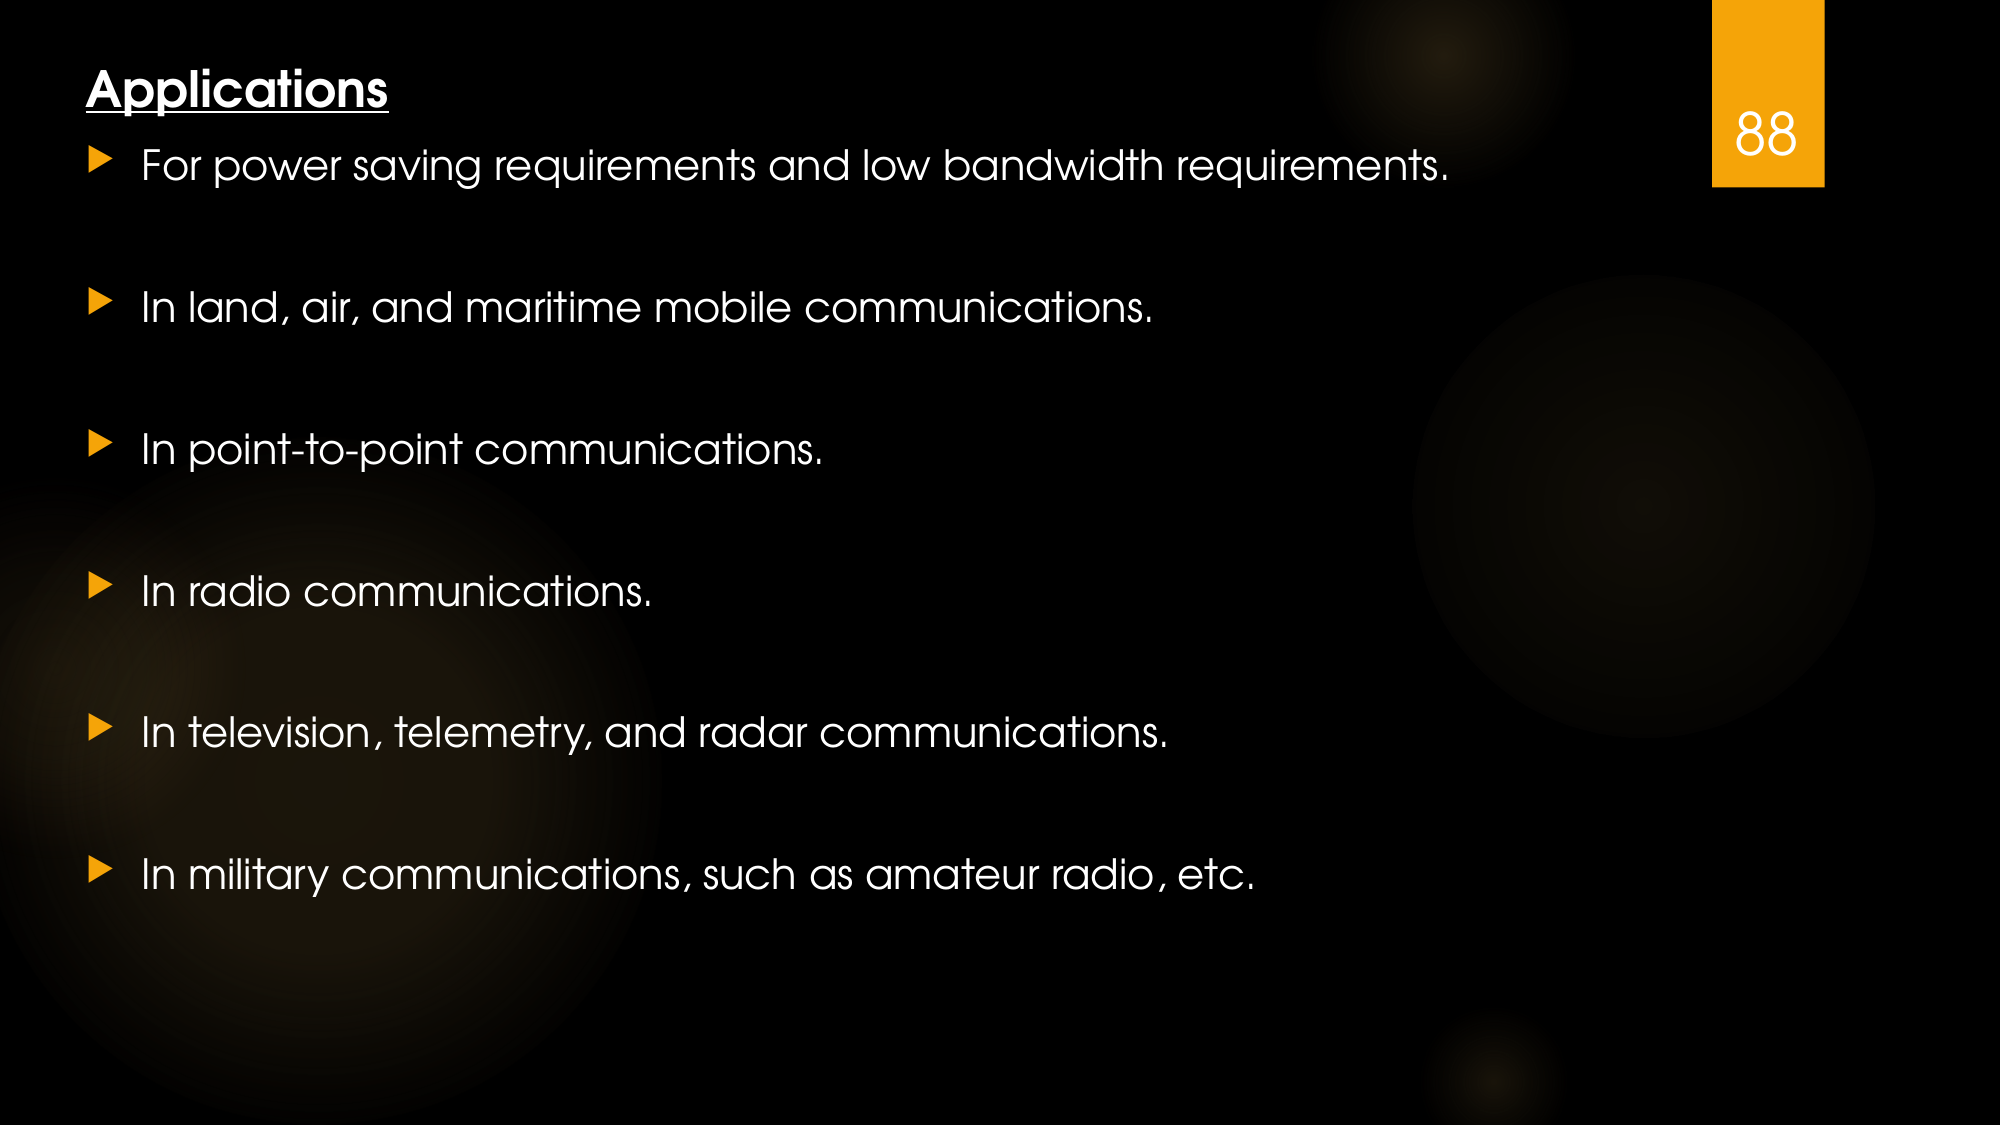

88
Applications
For power saving requirements and low bandwidth requirements.

In land, air, and maritime mobile communications.

In point-to-point communications.

In radio communications.

In television, telemetry, and radar communications.

In military communications, such as amateur radio, etc.